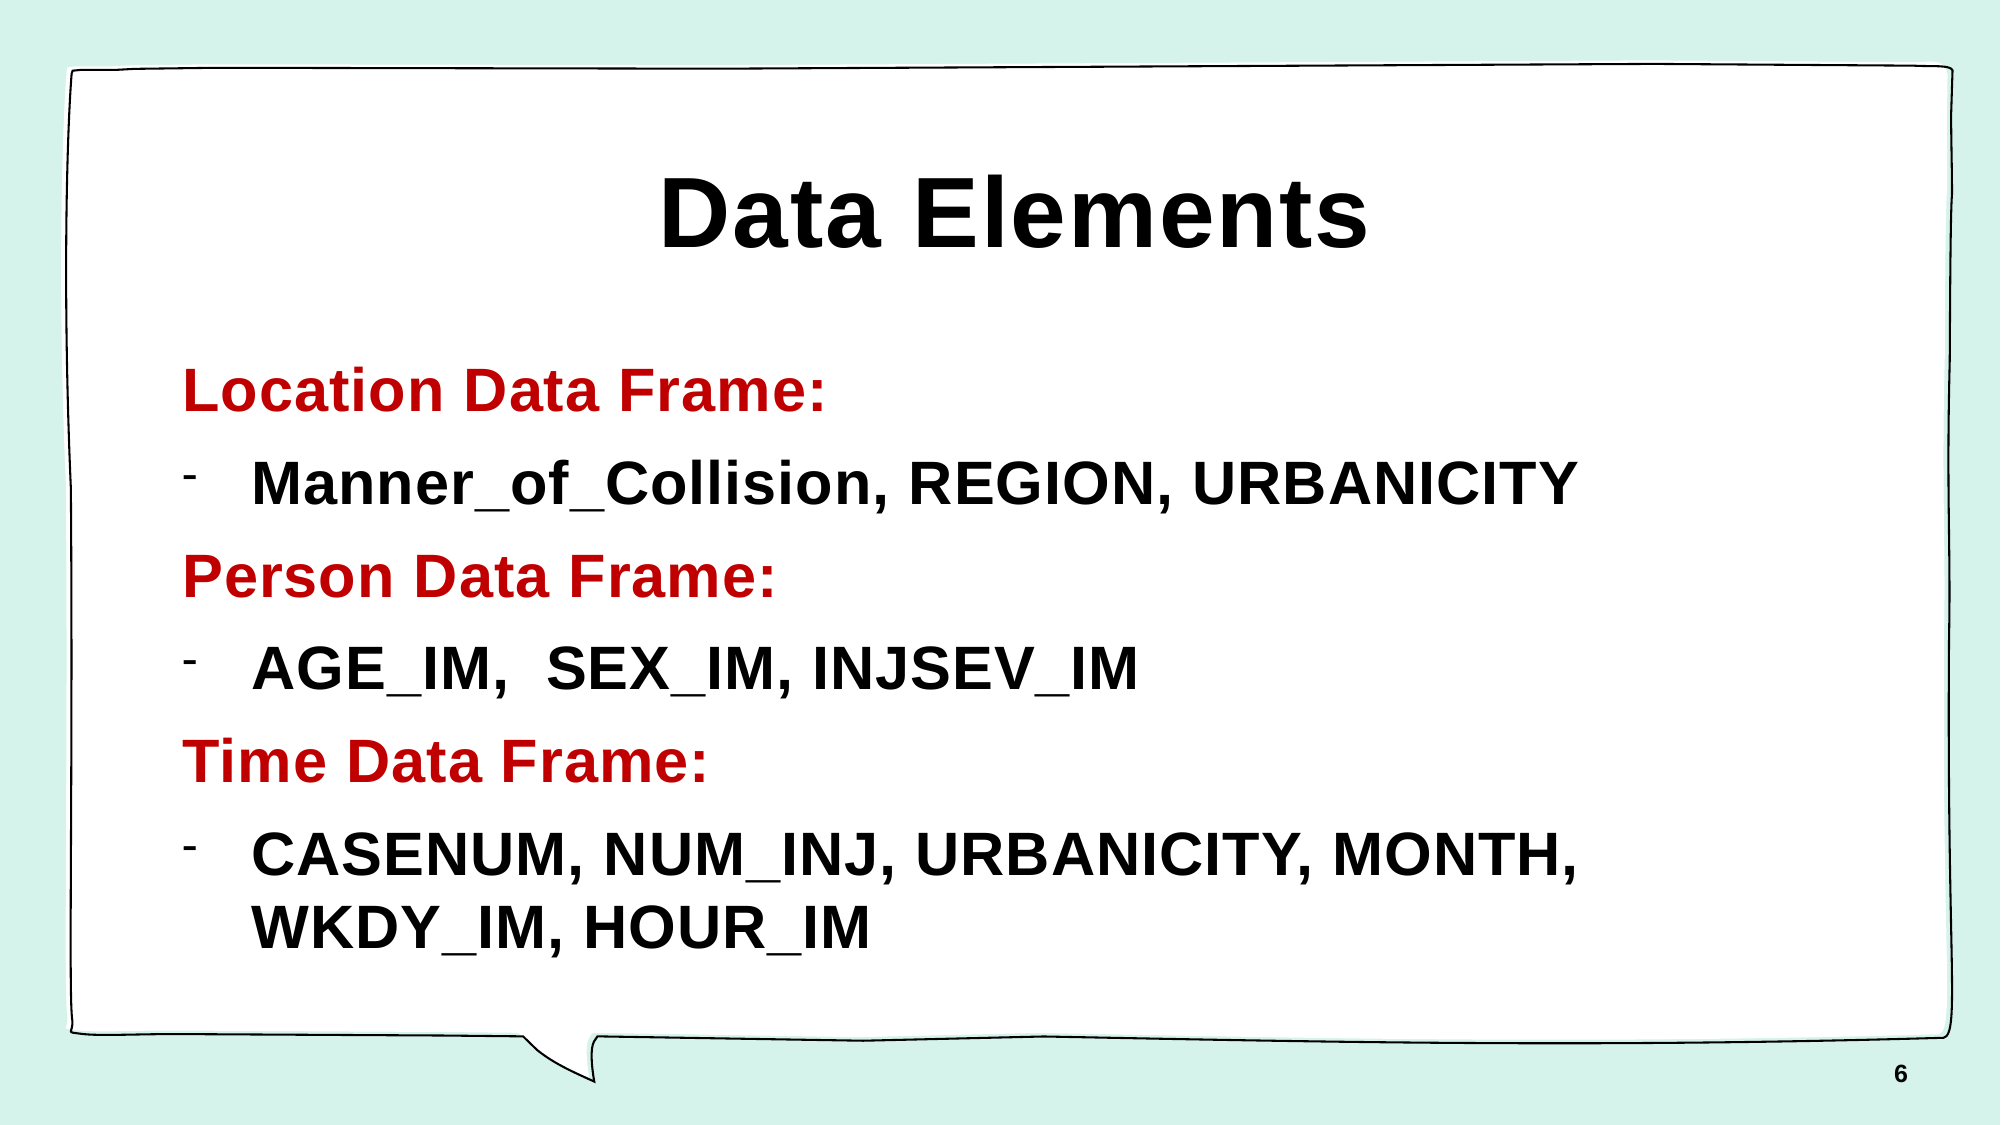

# Data Elements
Location Data Frame:
Manner_of_Collision, REGION, URBANICITY
Person Data Frame:
AGE_IM,  SEX_IM, INJSEV_IM
Time Data Frame:
CASENUM, NUM_INJ, URBANICITY, MONTH, WKDY_IM, HOUR_IM

6